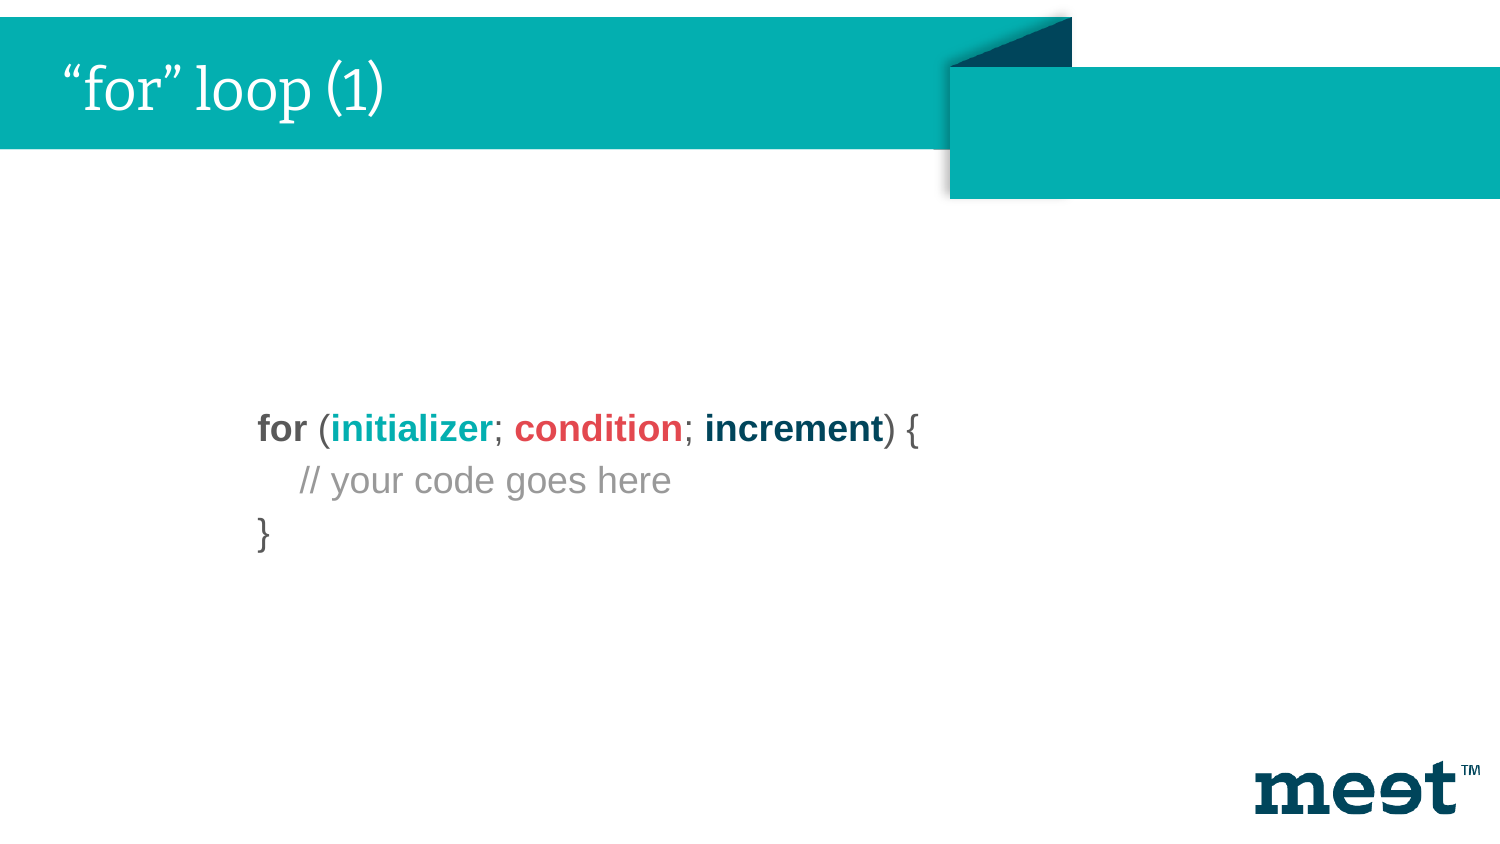

“for” loop (1)

for (initializer; condition; increment) {
    // your code goes here
}